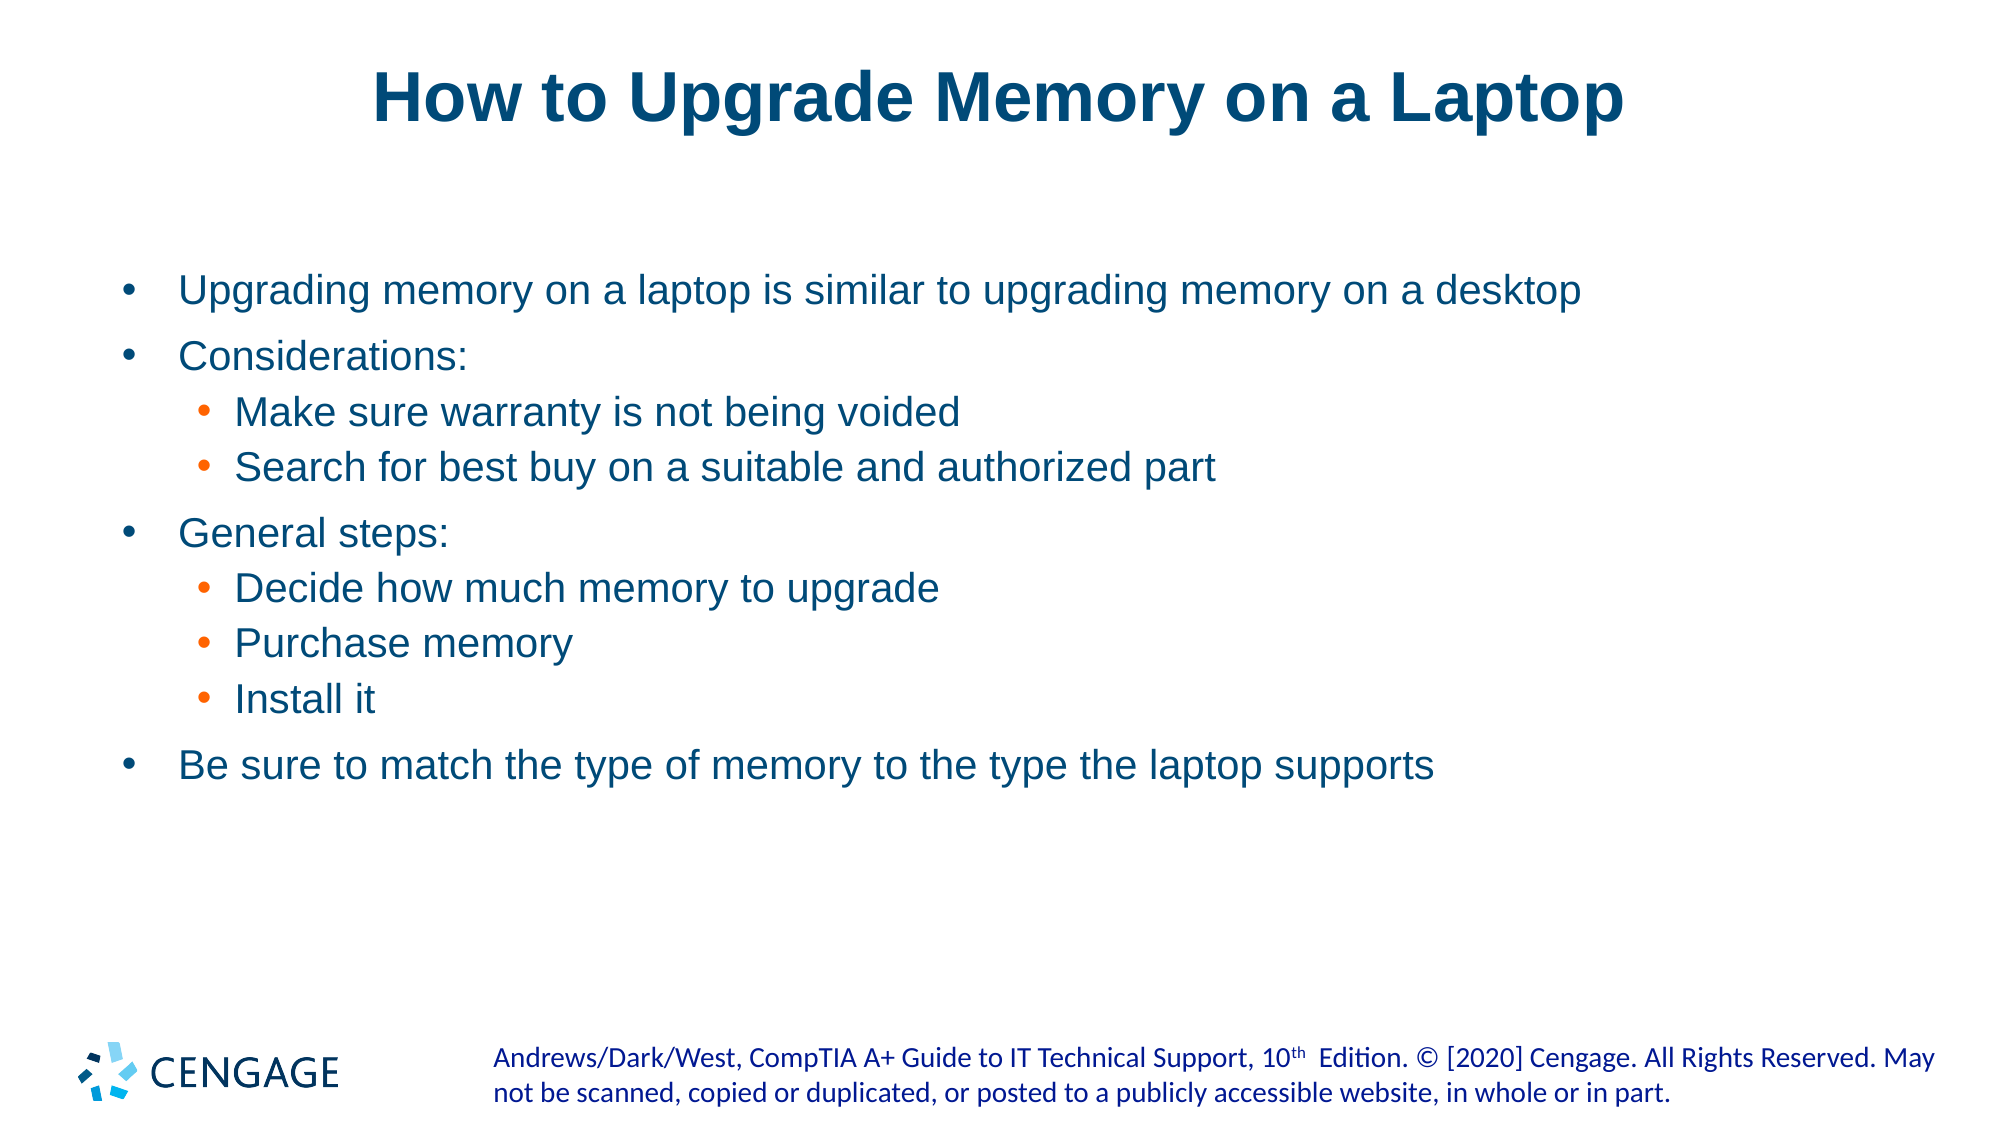

# How to Upgrade Memory on a Laptop
Upgrading memory on a laptop is similar to upgrading memory on a desktop
Considerations:
Make sure warranty is not being voided
Search for best buy on a suitable and authorized part
General steps:
Decide how much memory to upgrade
Purchase memory
Install it
Be sure to match the type of memory to the type the laptop supports